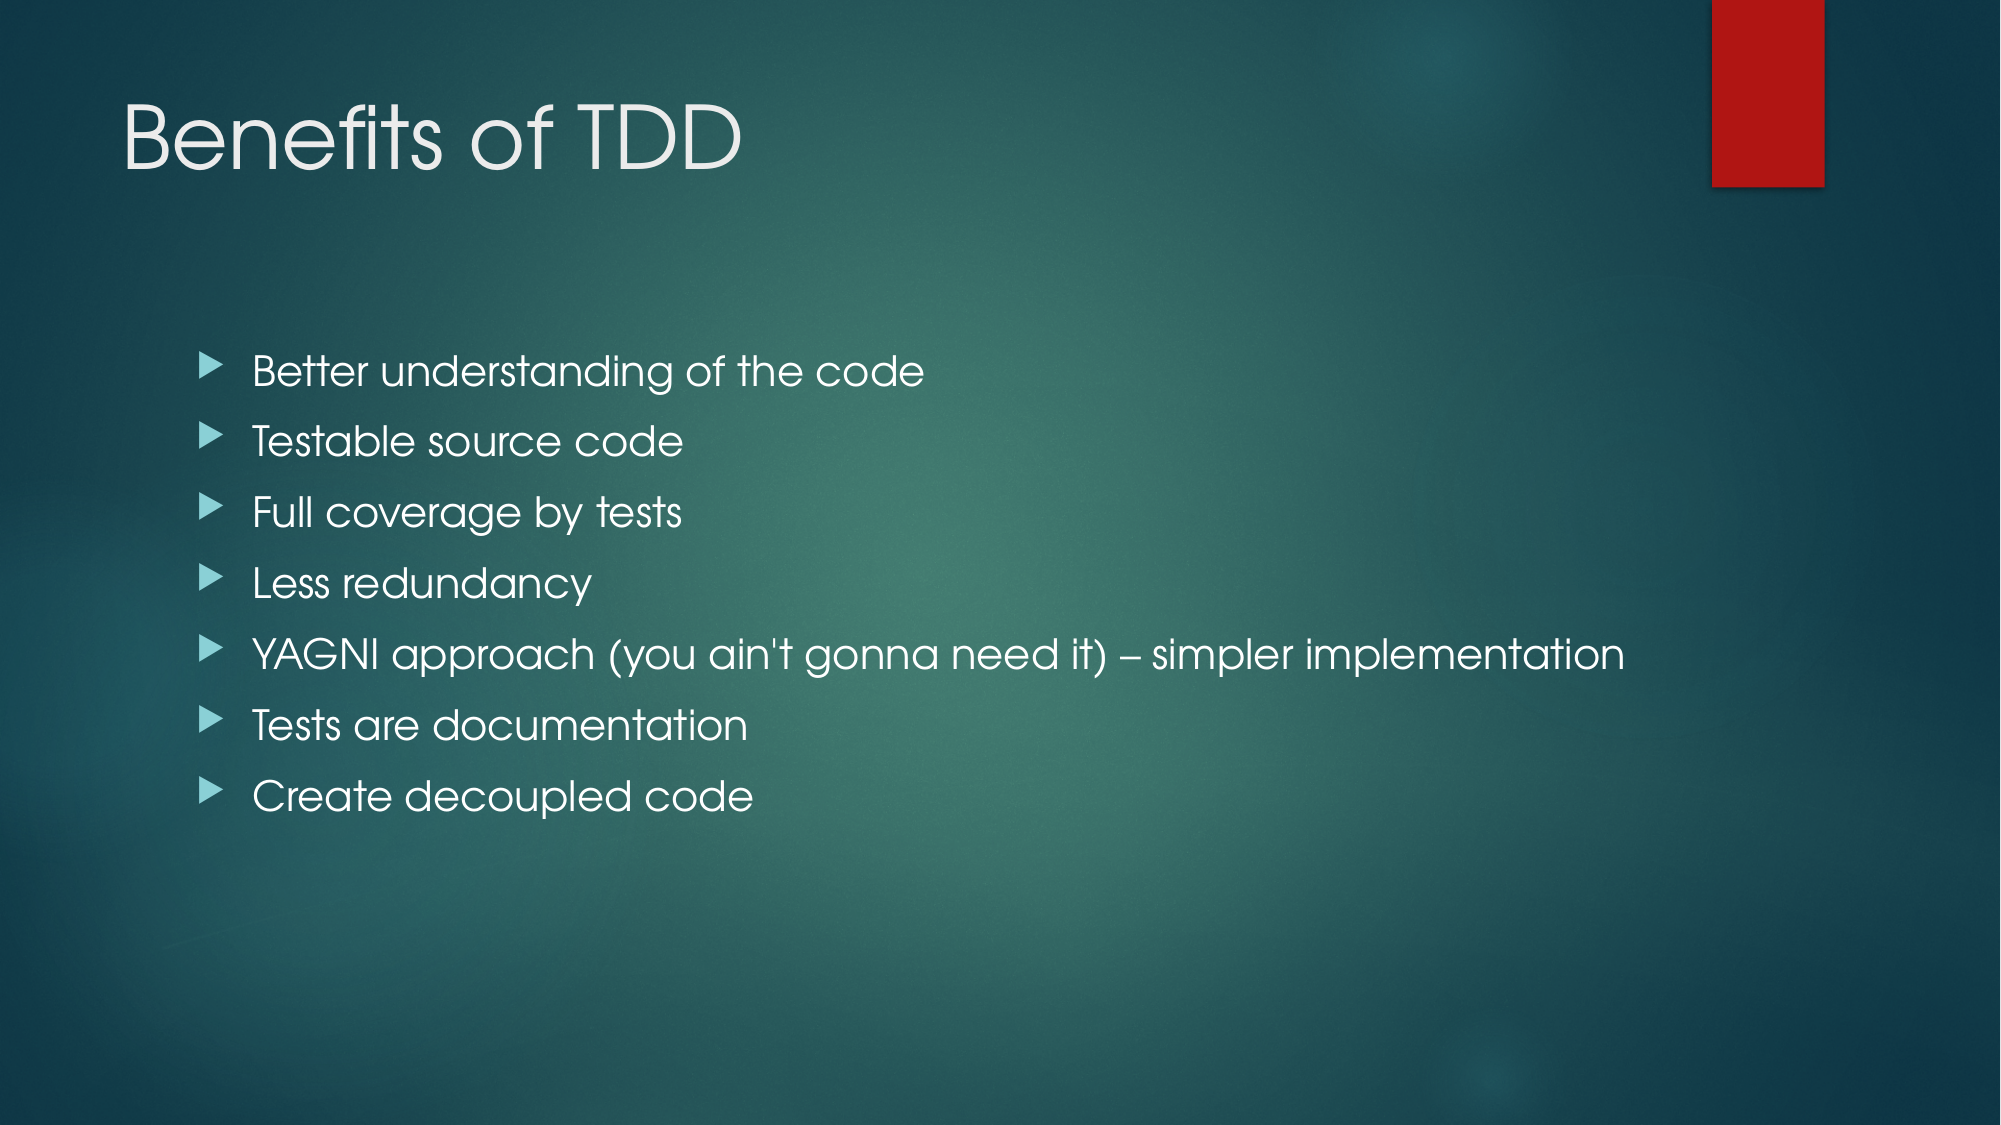

# Benefits of TDD
Better understanding of the code
Testable source code
Full coverage by tests
Less redundancy
YAGNI approach (you ain't gonna need it) – simpler implementation
Tests are documentation
Create decoupled code